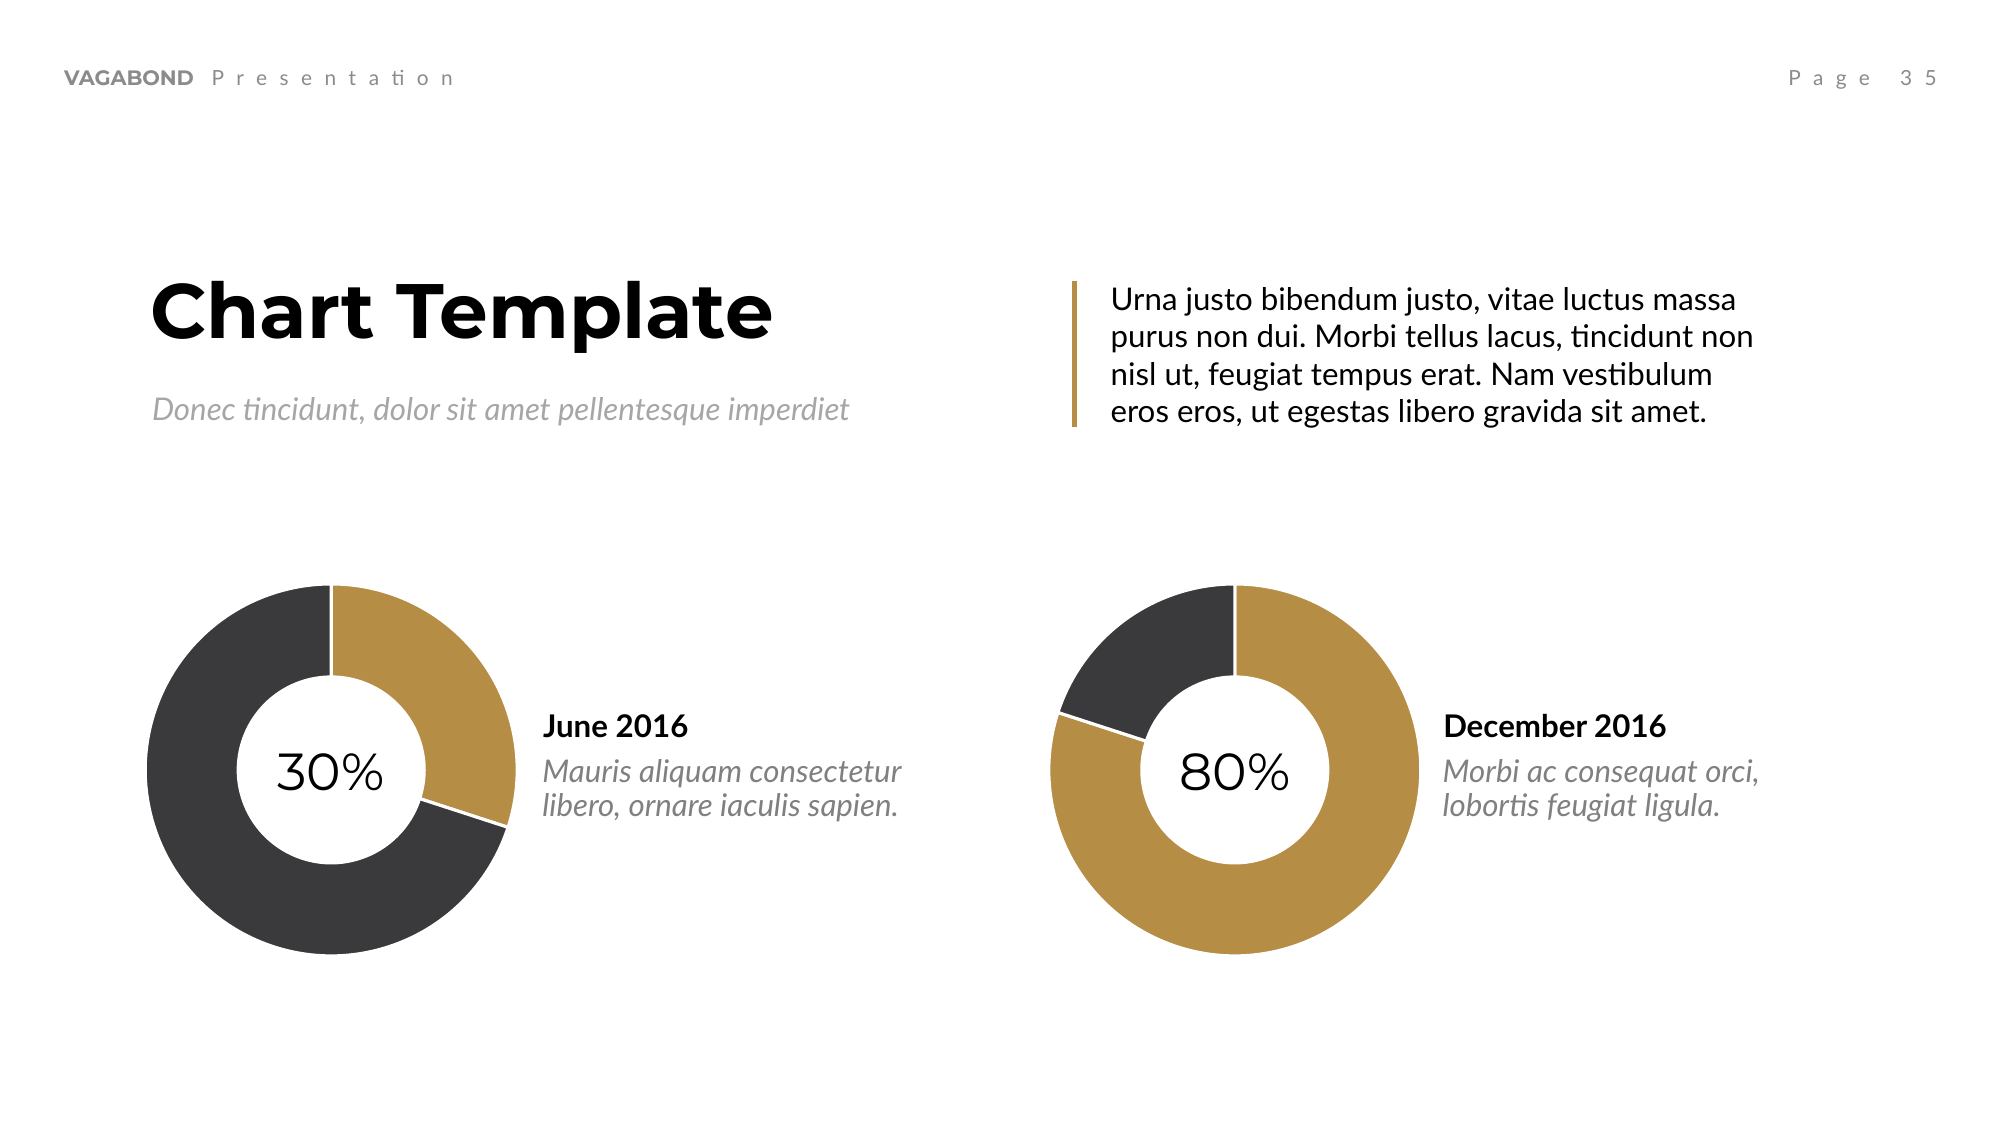

Chart Template
Urna justo bibendum justo, vitae luctus massa purus non dui. Morbi tellus lacus, tincidunt non nisl ut, feugiat tempus erat. Nam vestibulum eros eros, ut egestas libero gravida sit amet.
Donec tincidunt, dolor sit amet pellentesque imperdiet

### Chart

| Category | Sales |
|---|---|
| Section 1 | 30.0 |
| 2nd Qtr | 70.0 |

### Chart

| Category | Sales |
|---|---|
| Section 1 | 80.0 |
| 2nd Qtr | 20.0 |
June 2016
December 2016
30%
80%
Mauris aliquam consectetur libero, ornare iaculis sapien.
Morbi ac consequat orci, lobortis feugiat ligula.